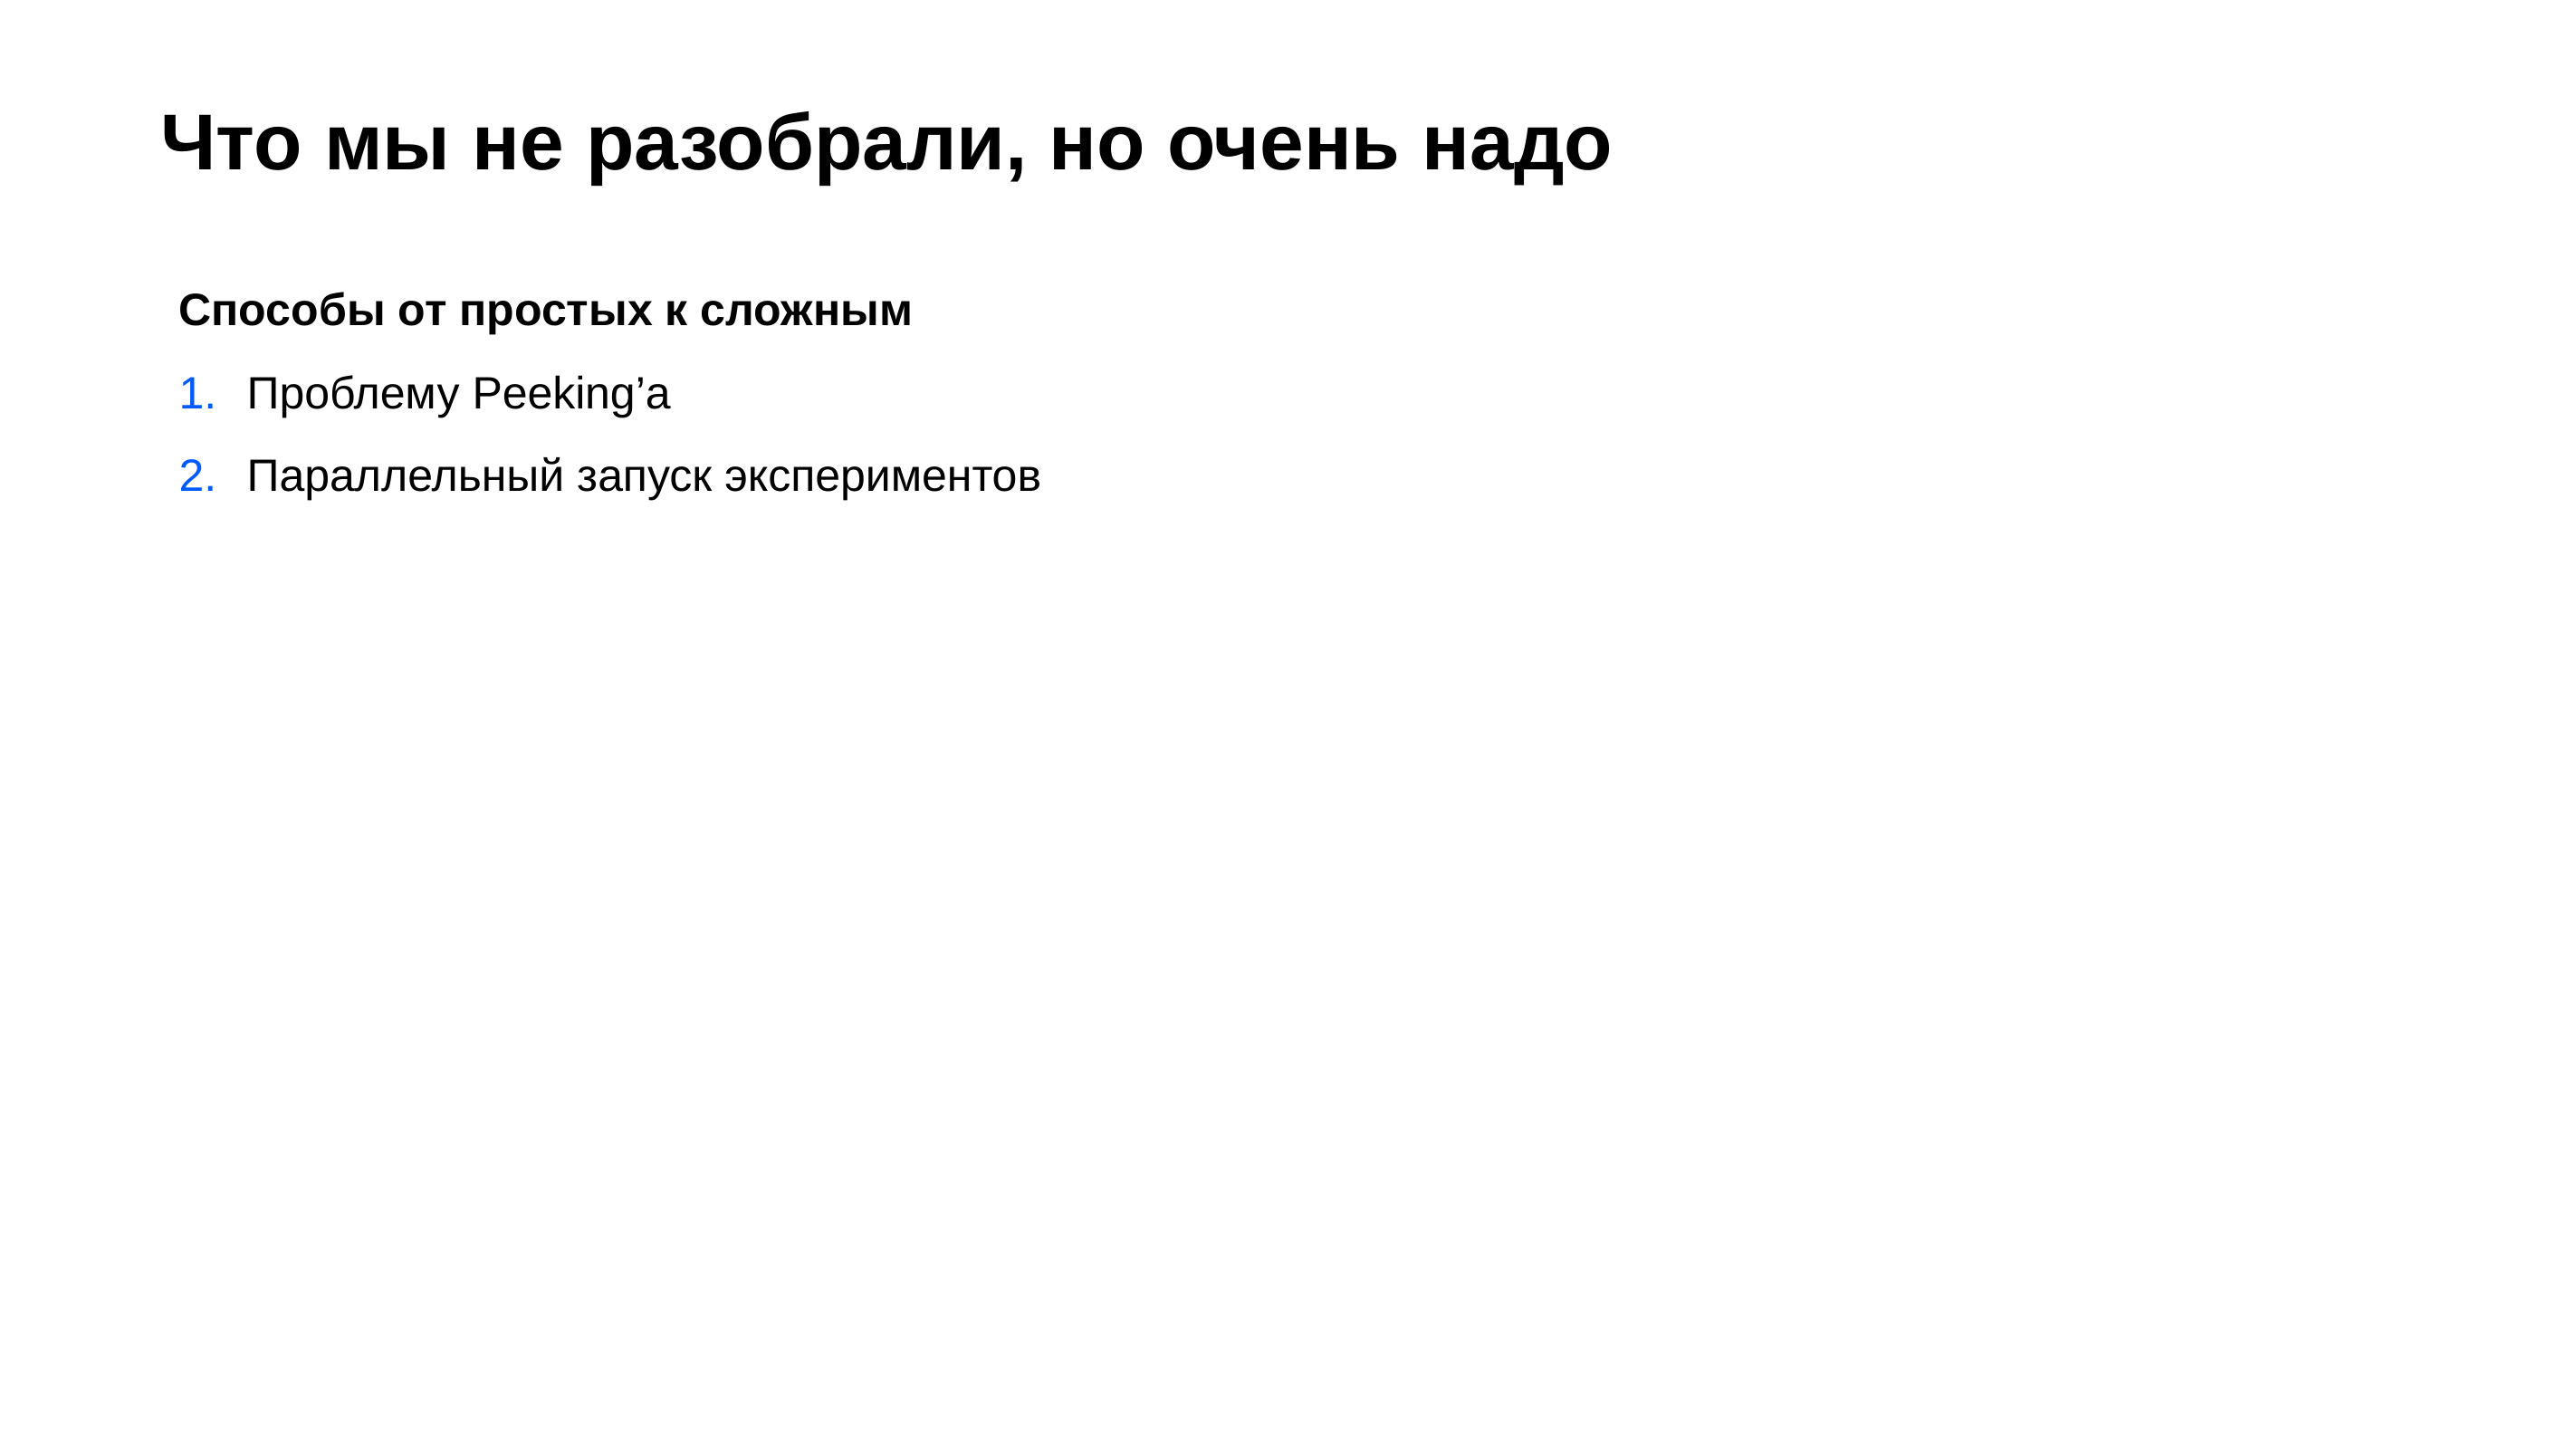

# Что мы не разобрали, но очень надо
Способы от простых к сложным
Проблему Peeking’а
Параллельный запуск экспериментов

96